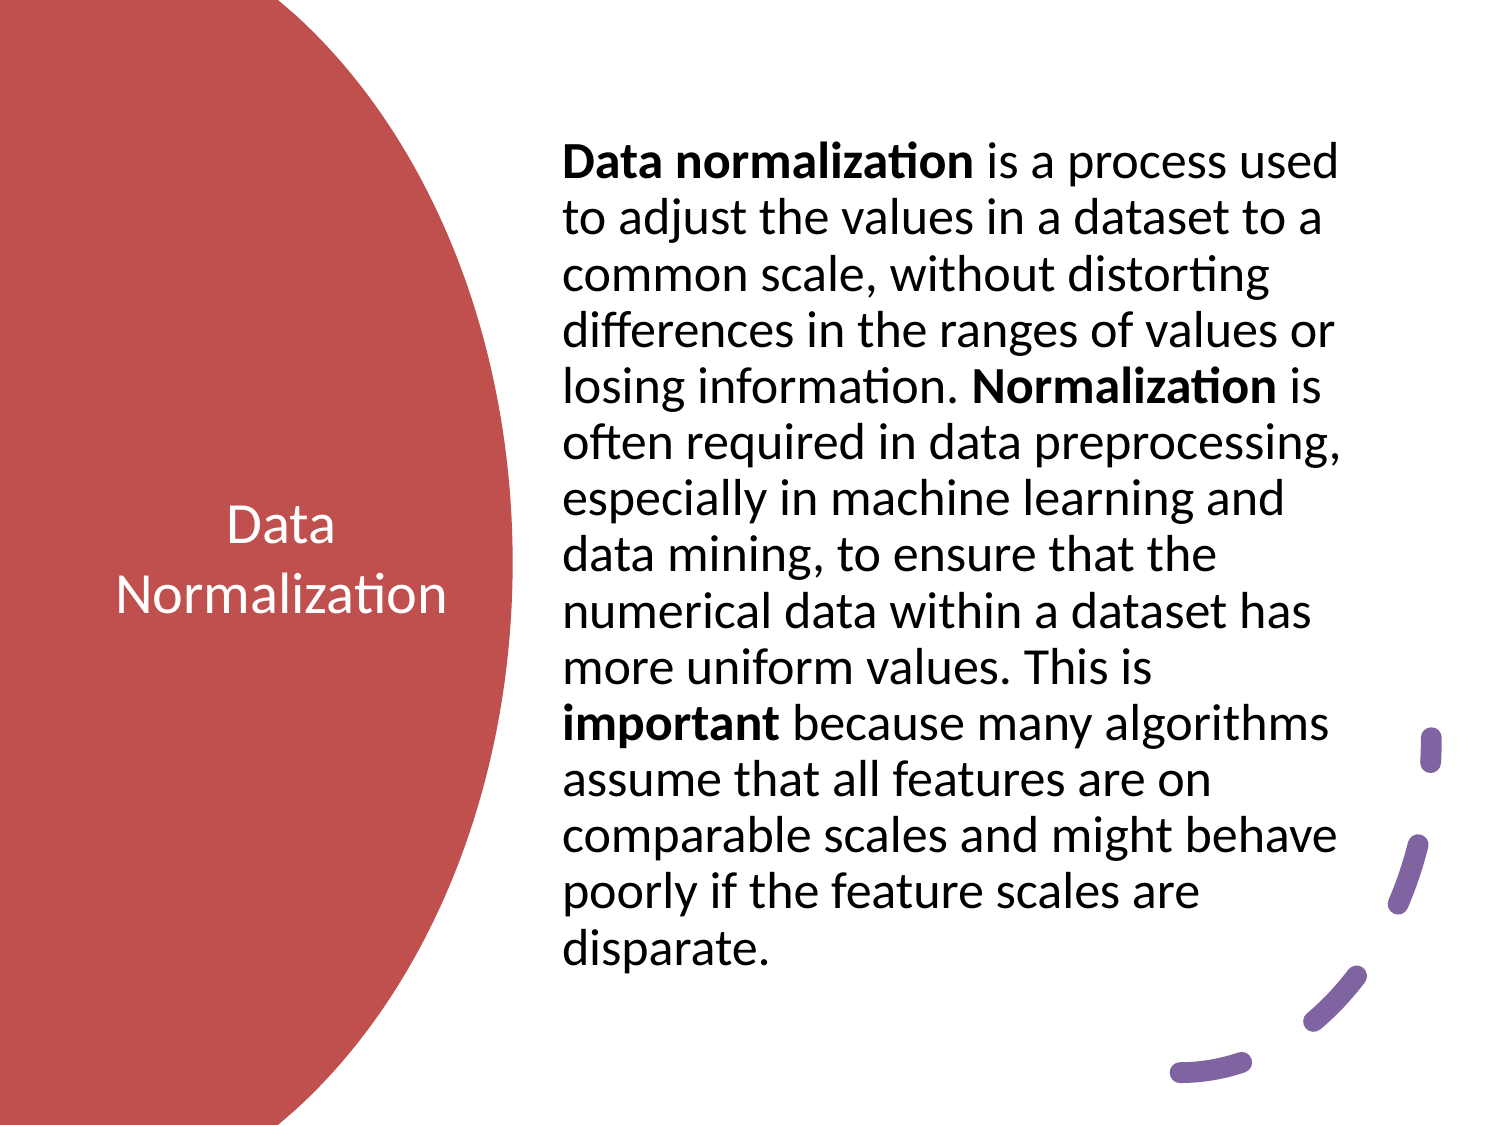

Data normalization is a process used to adjust the values in a dataset to a common scale, without distorting differences in the ranges of values or losing information. Normalization is often required in data preprocessing, especially in machine learning and data mining, to ensure that the numerical data within a dataset has more uniform values. This is important because many algorithms assume that all features are on comparable scales and might behave poorly if the feature scales are disparate.
# Data Normalization